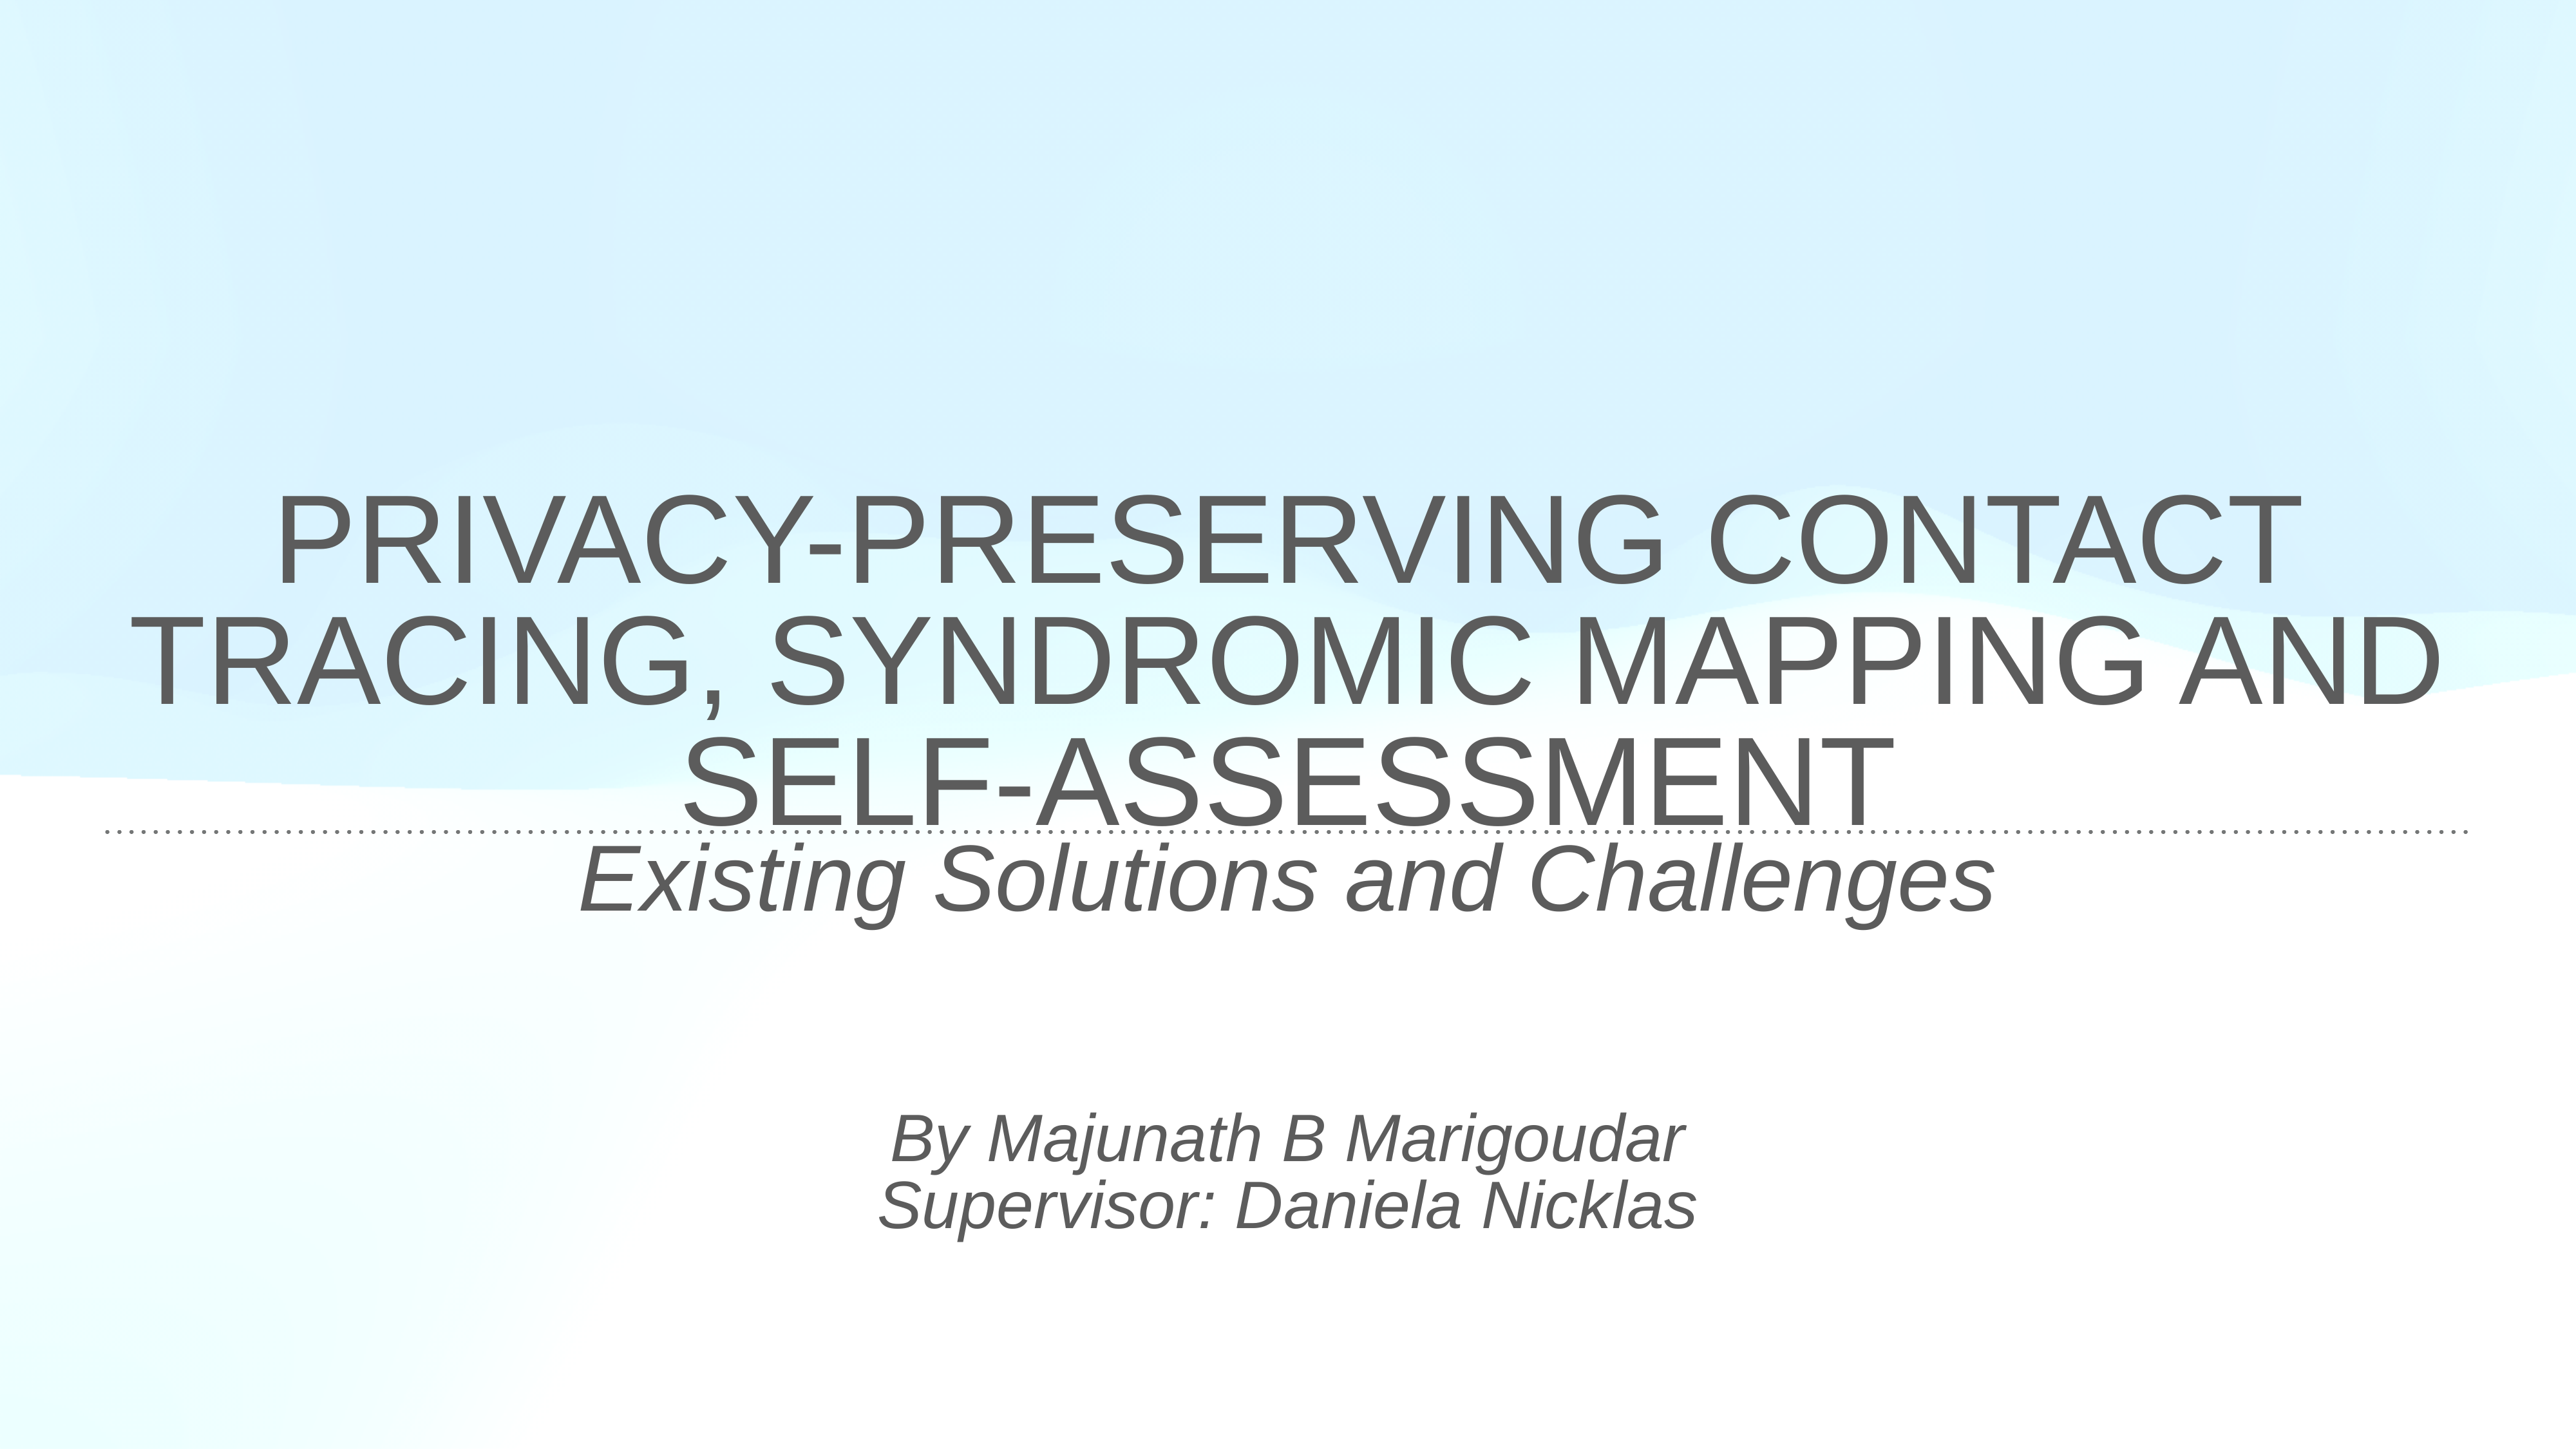

# Privacy-Preserving Contact Tracing, Syndromic Mapping and self-Assessment

Existing Solutions and Challenges

By Majunath B Marigoudar
Supervisor: Daniela Nicklas
1